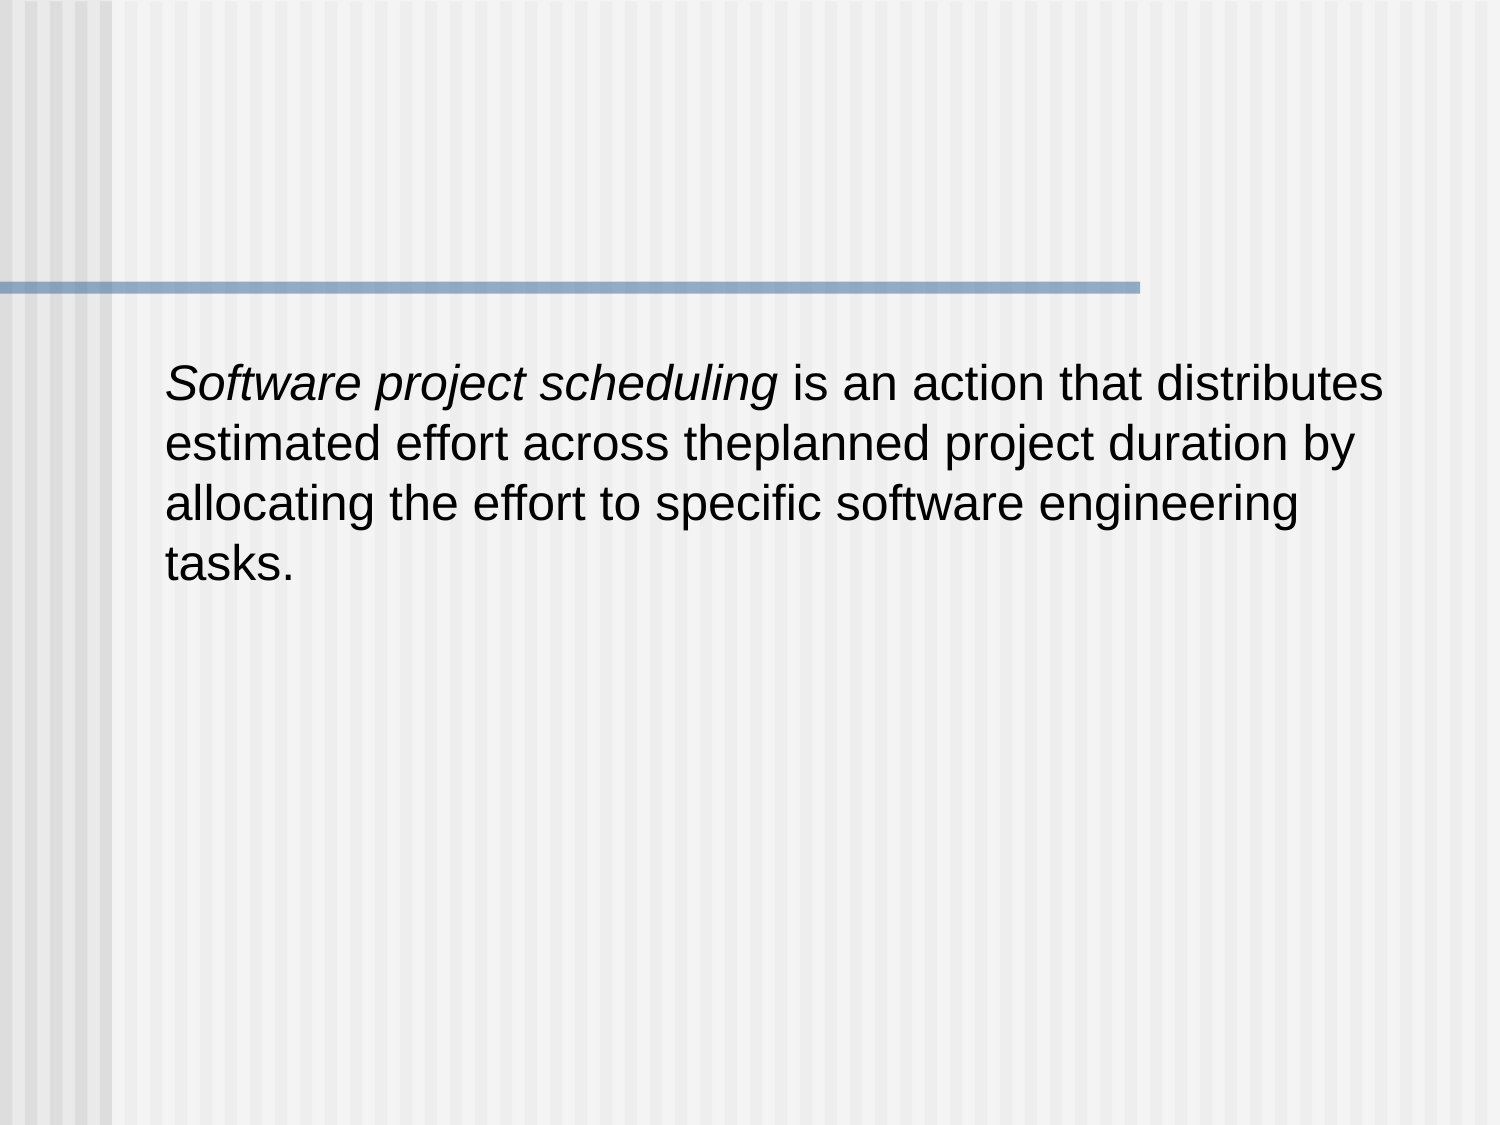

#
Software project scheduling is an action that distributes estimated effort across theplanned project duration by allocating the effort to specific software engineering
tasks.